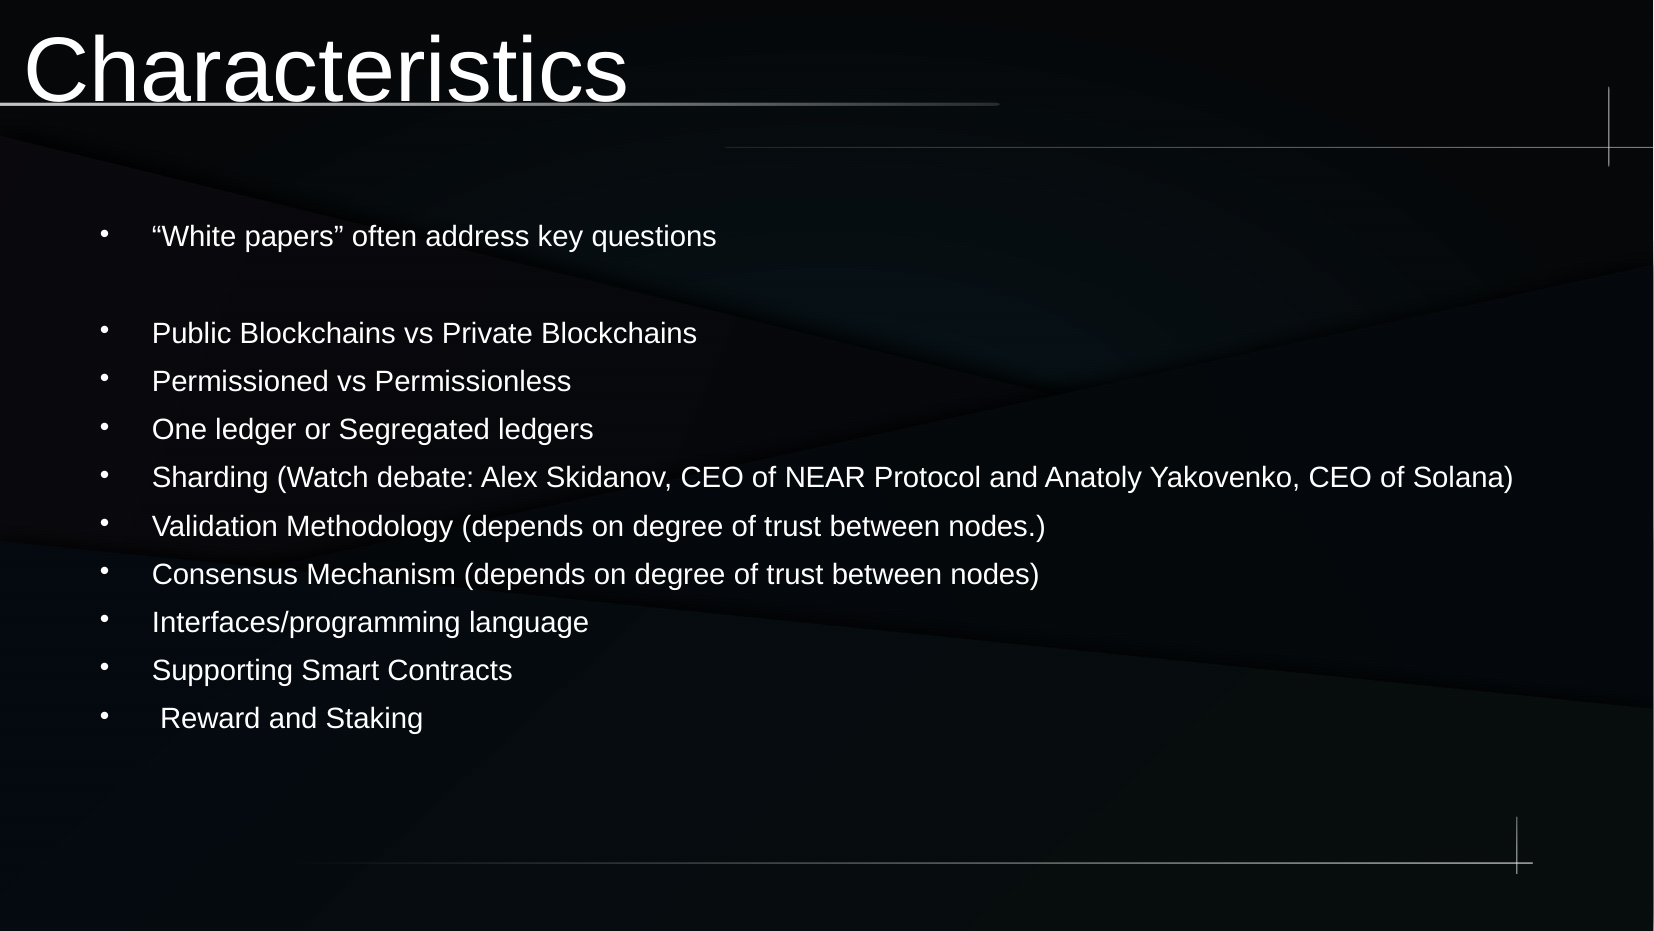

# Characteristics
“White papers” often address key questions

Public Blockchains vs Private Blockchains
Permissioned vs Permissionless
One ledger or Segregated ledgers
Sharding (Watch debate: Alex Skidanov, CEO of NEAR Protocol and Anatoly Yakovenko, CEO of Solana)
Validation Methodology (depends on degree of trust between nodes.)
Consensus Mechanism (depends on degree of trust between nodes)
Interfaces/programming language
Supporting Smart Contracts
 Reward and Staking